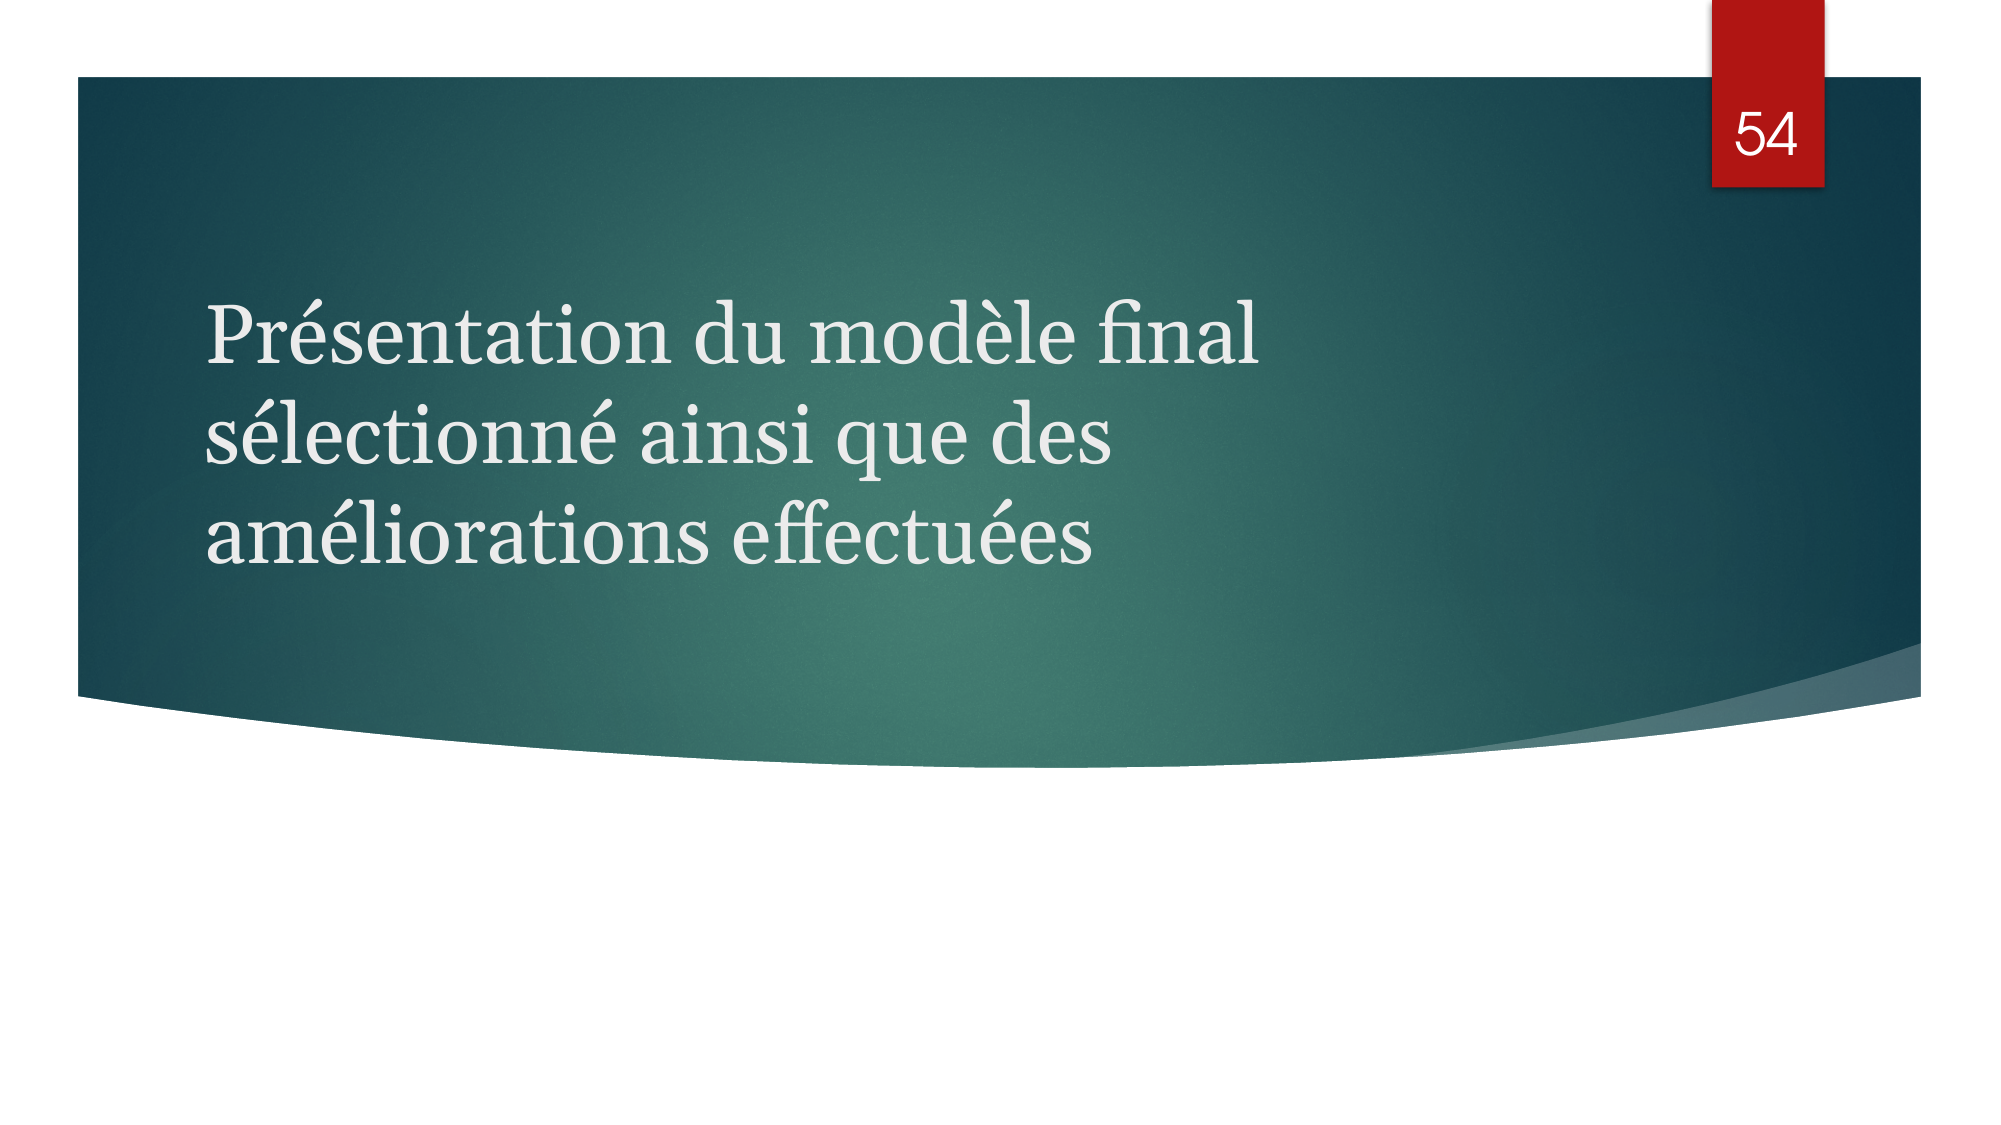

54
# Présentation du modèle final sélectionné ainsi que des améliorations effectuées